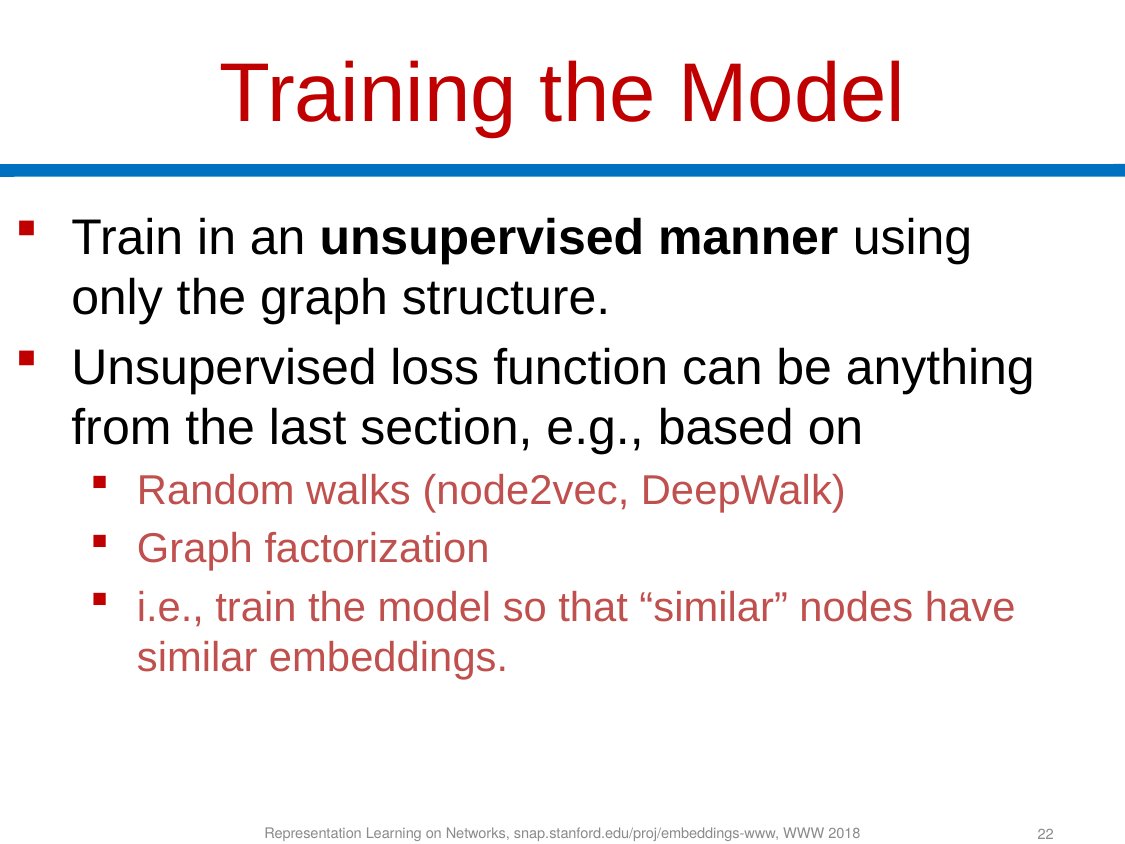

# Training the Model
Train in an unsupervised manner using only the graph structure.
Unsupervised loss function can be anything from the last section, e.g., based on
Random walks (node2vec, DeepWalk)
Graph factorization
i.e., train the model so that “similar” nodes have similar embeddings.
Representation Learning on Networks, snap.stanford.edu/proj/embeddings-www, WWW 2018
22